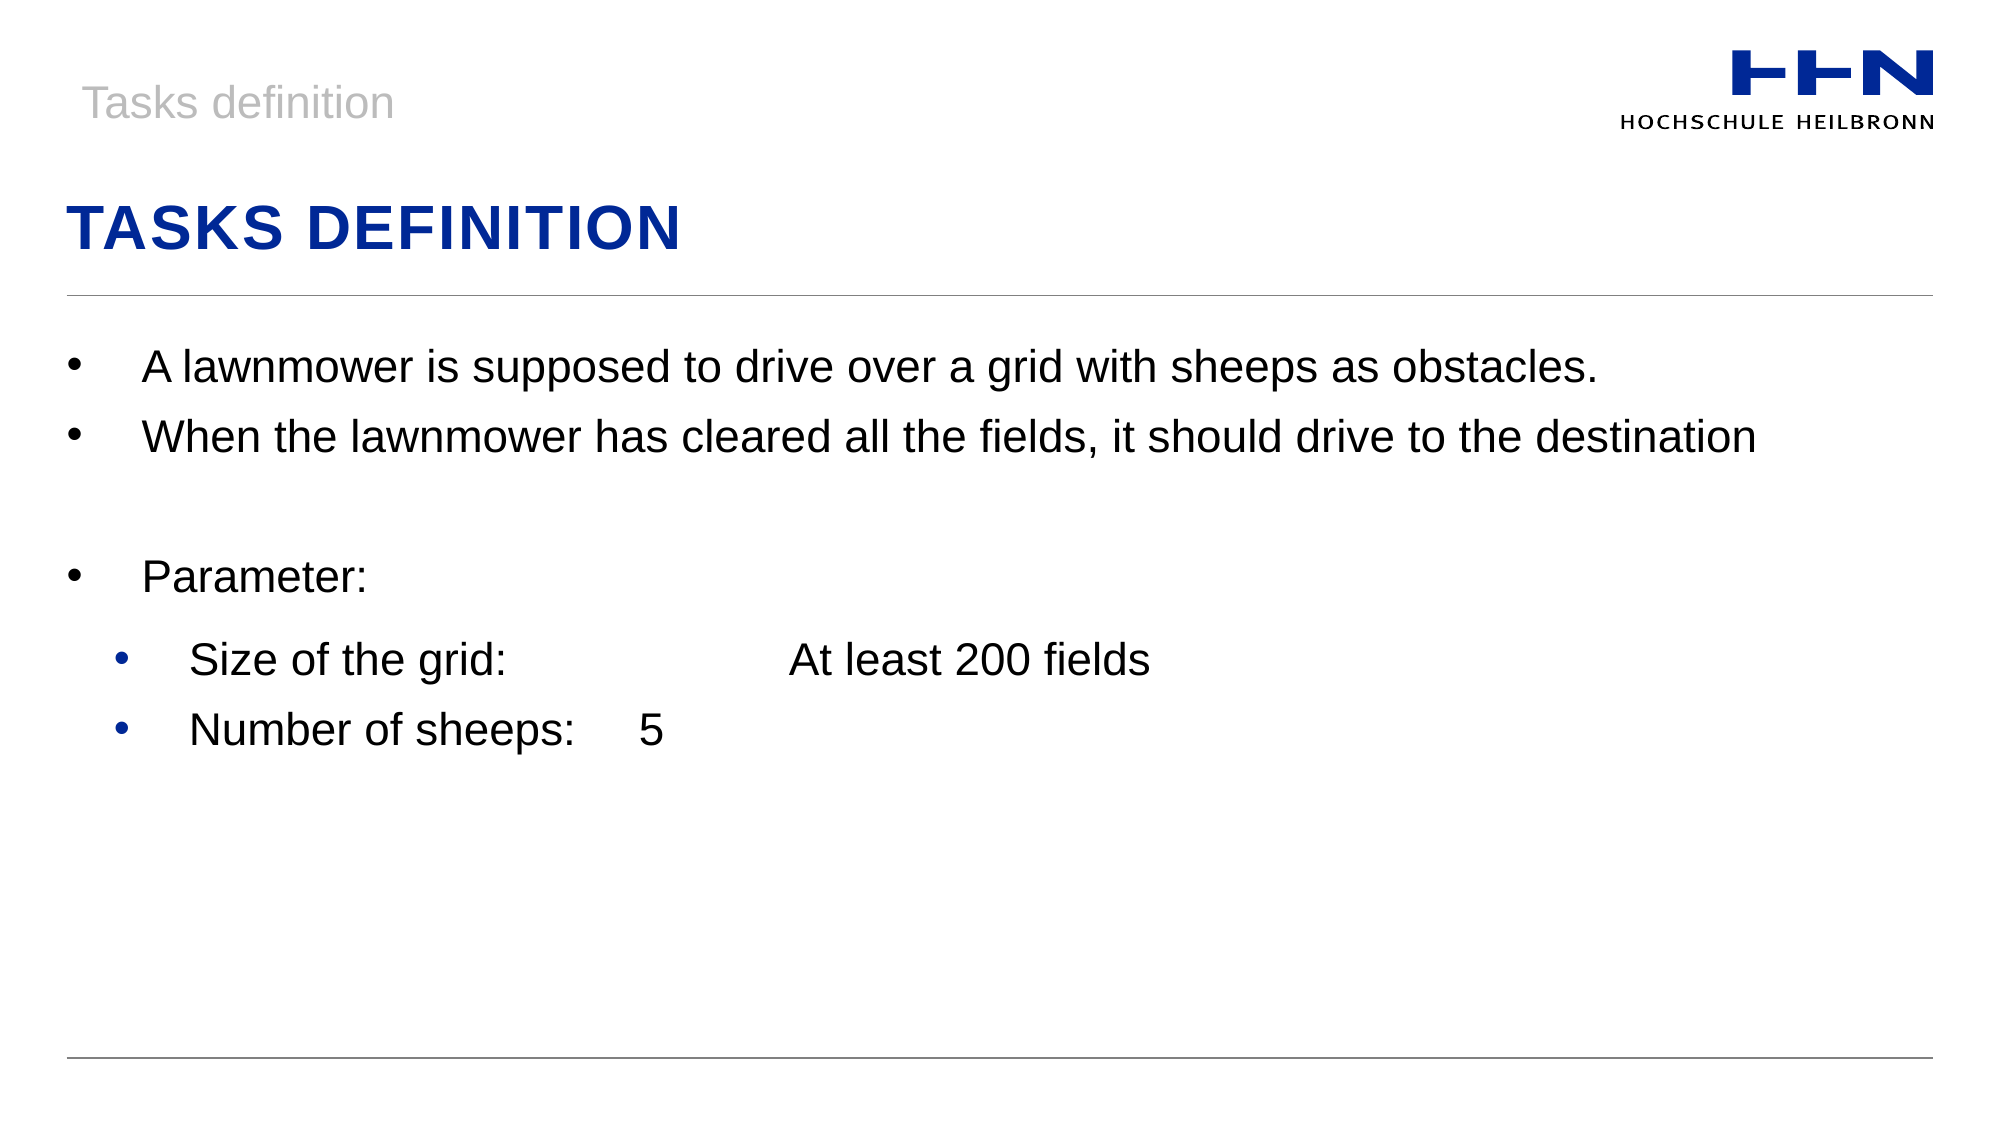

Tasks definition
# Tasks definition
A lawnmower is supposed to drive over a grid with sheeps as obstacles.
When the lawnmower has cleared all the fields, it should drive to the destination

Parameter:
Size of the grid:		At least 200 fields
Number of sheeps:	5